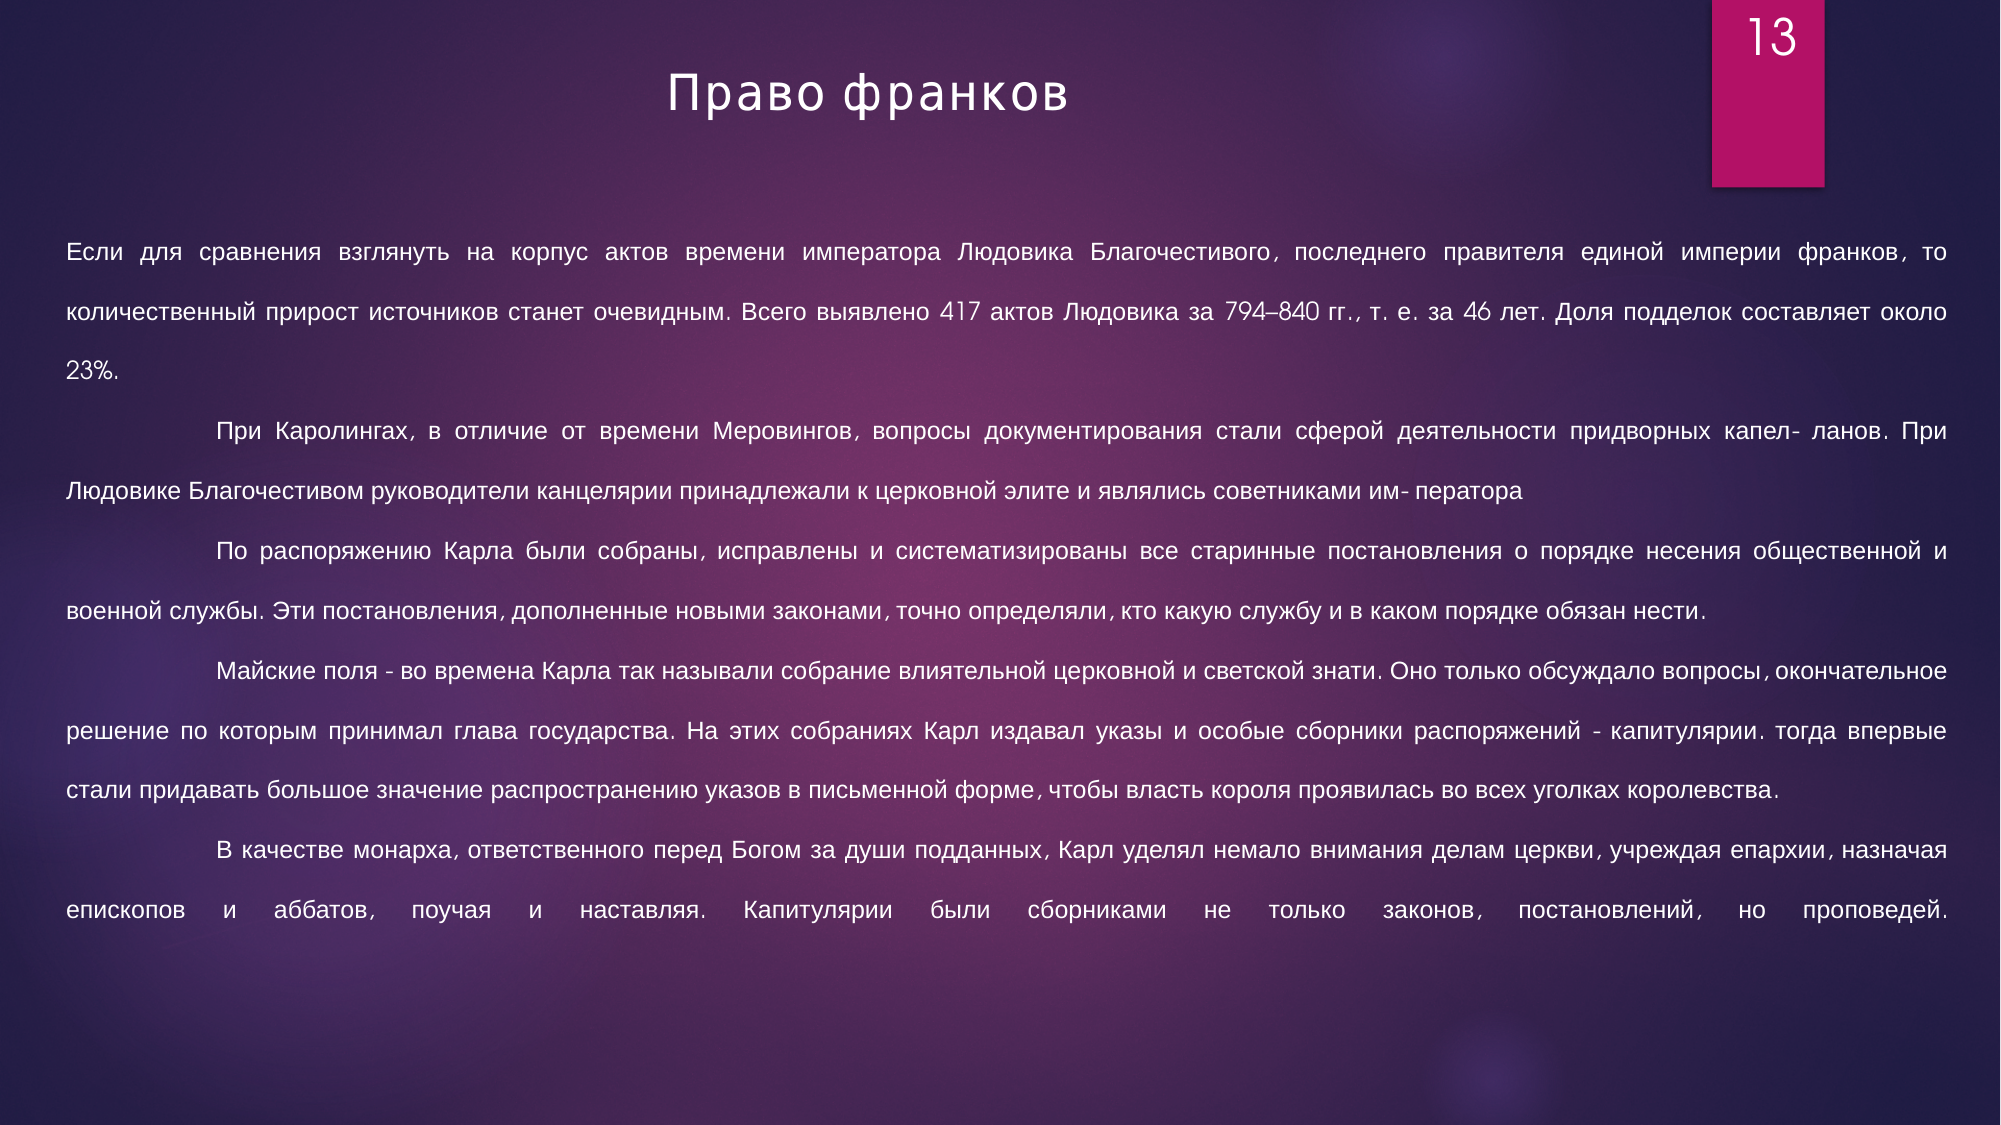

13
Право франков
Если для сравнения взглянуть на корпус актов времени императора Людовика Благочестивого, последнего правителя единой империи франков, то количественный прирост источников станет очевидным. Всего выявлено 417 актов Людовика за 794–840 гг., т. е. за 46 лет. Доля подделок составляет около 23%.
	При Каролингах, в отличие от времени Меровингов, вопросы документирования стали сферой деятельности придворных капел- ланов. При Людовике Благочестивом руководители канцелярии принадлежали к церковной элите и являлись советниками им- ператора
	По распоряжению Карла были собраны, исправлены и систематизированы все старинные постановления о порядке несения общественной и военной службы. Эти постановления, дополненные новыми законами, точно определяли, кто какую службу и в каком порядке обязан нести.
	Майские поля - во времена Карла так называли собрание влиятельной церковной и светской знати. Оно только обсуждало вопросы, окончательное решение по которым принимал глава государства. На этих собраниях Карл издавал указы и особые сборники распоряжений - капитулярии. тогда впервые стали придавать большое значение распространению указов в письменной форме, чтобы власть короля проявилась во всех уголках королевства.
	В качестве монарха, ответственного перед Богом за души подданных, Карл уделял немало внимания делам церкви, учреждая епархии, назначая епископов и аббатов, поучая и наставляя. Капитулярии были сборниками не только законов, постановлений, но проповедей.